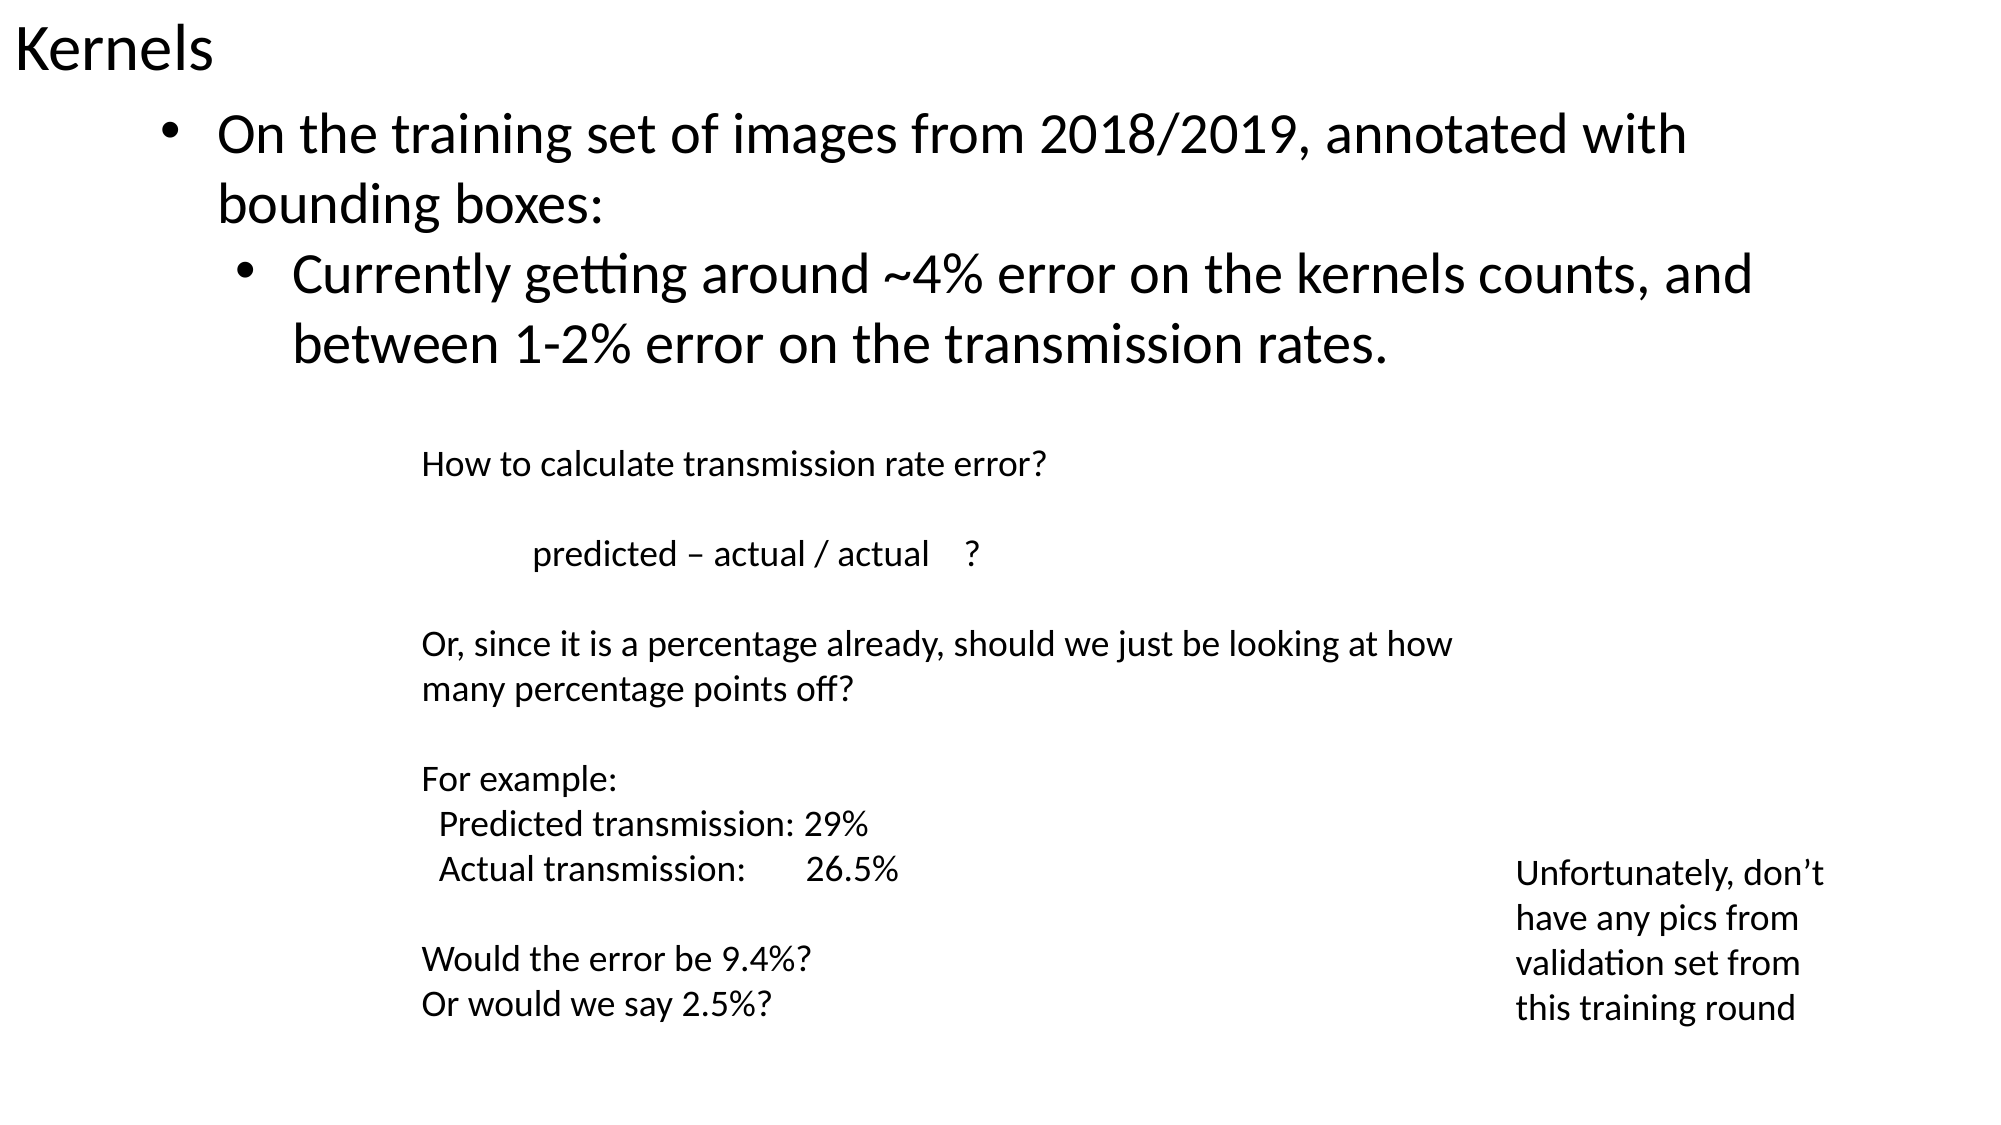

# Kernels
On the training set of images from 2018/2019, annotated with bounding boxes:
Currently getting around ~4% error on the kernels counts, and between 1-2% error on the transmission rates.
How to calculate transmission rate error?

             predicted – actual / actual    ?

Or, since it is a percentage already, should we just be looking at how many percentage points off?

For example:
  Predicted transmission: 29%
  Actual transmission:       26.5%

Would the error be 9.4%?
Or would we say 2.5%?

Unfortunately, don’t have any pics from validation set from this training round